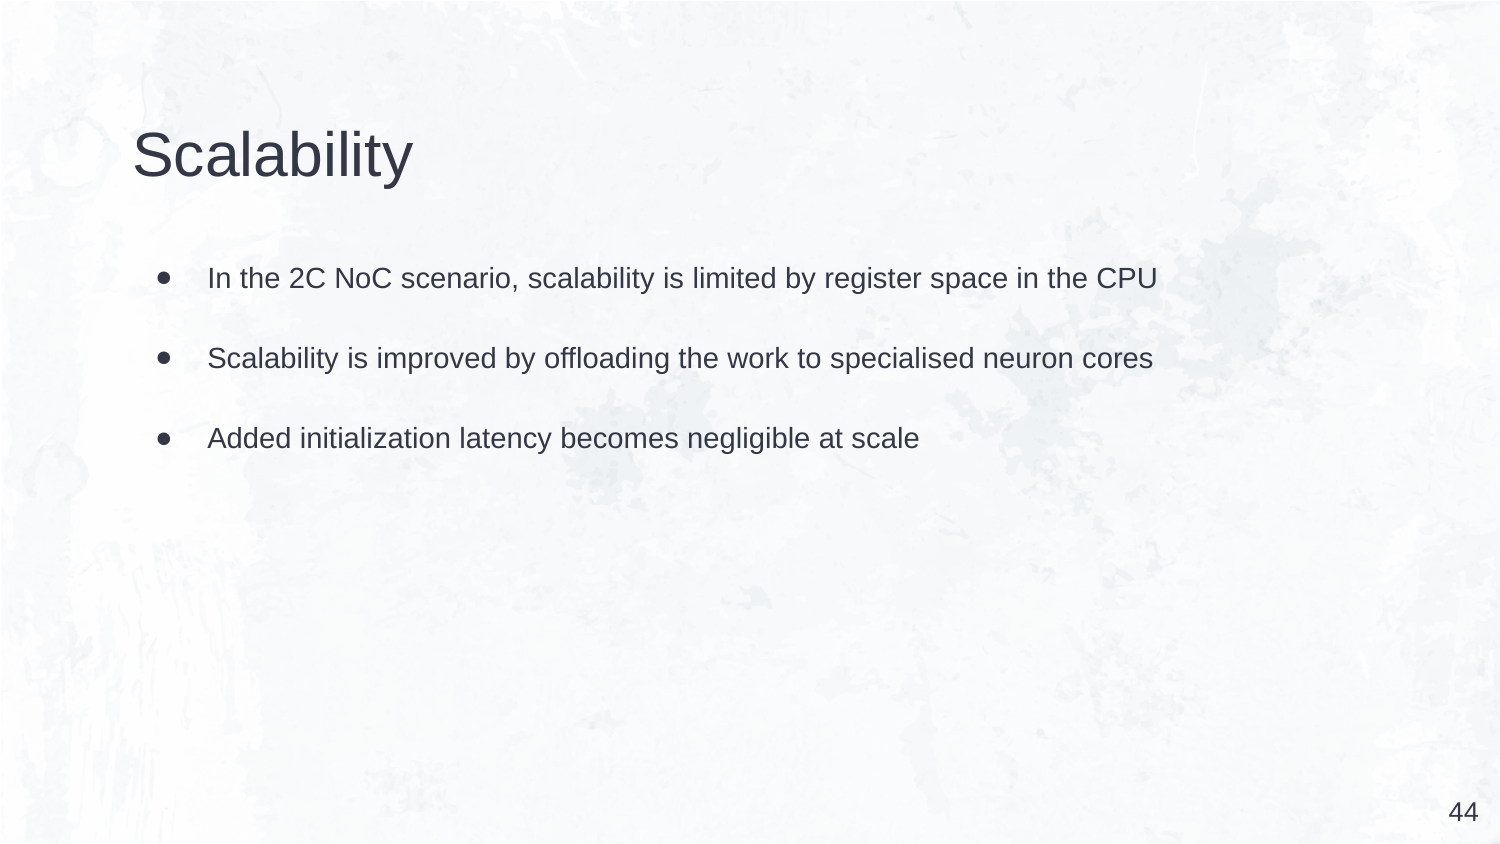

# Scalability

In the 2C NoC scenario, scalability is limited by register space in the CPU

Scalability is improved by offloading the work to specialised neuron cores

Added initialization latency becomes negligible at scale

44